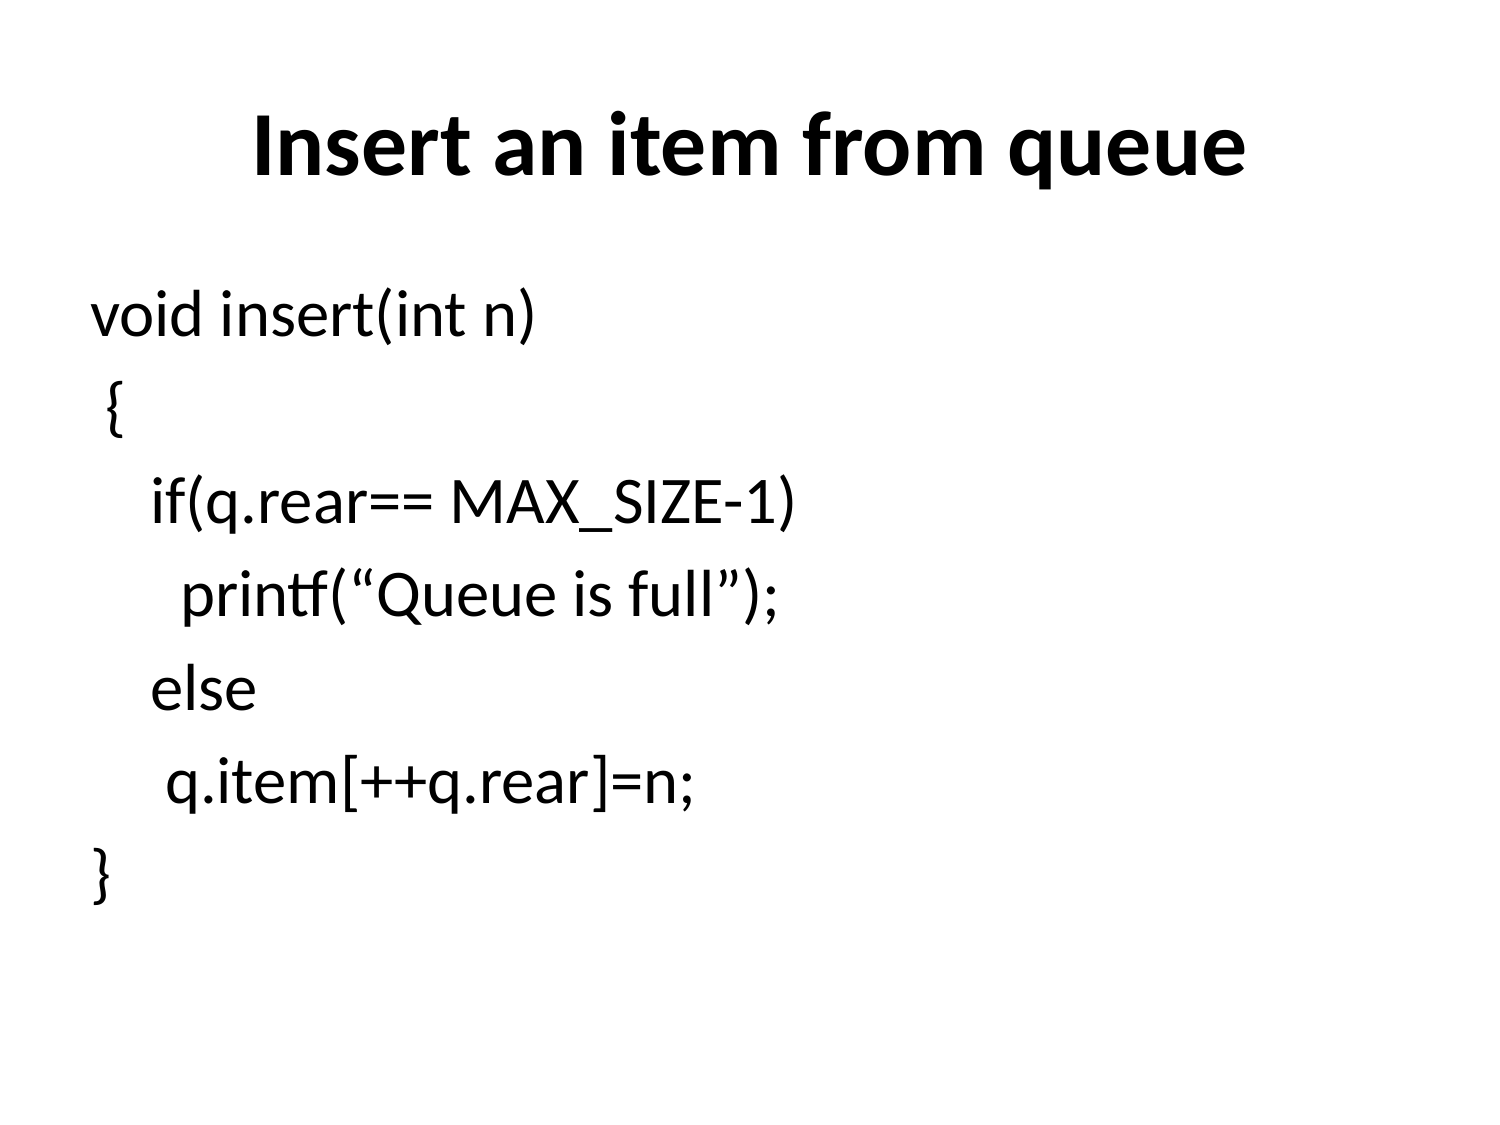

# Insert an item from queue
void insert(int n)
 {
    if(q.rear== MAX_SIZE-1)
      printf(“Queue is full”);
    else
     q.item[++q.rear]=n;
}